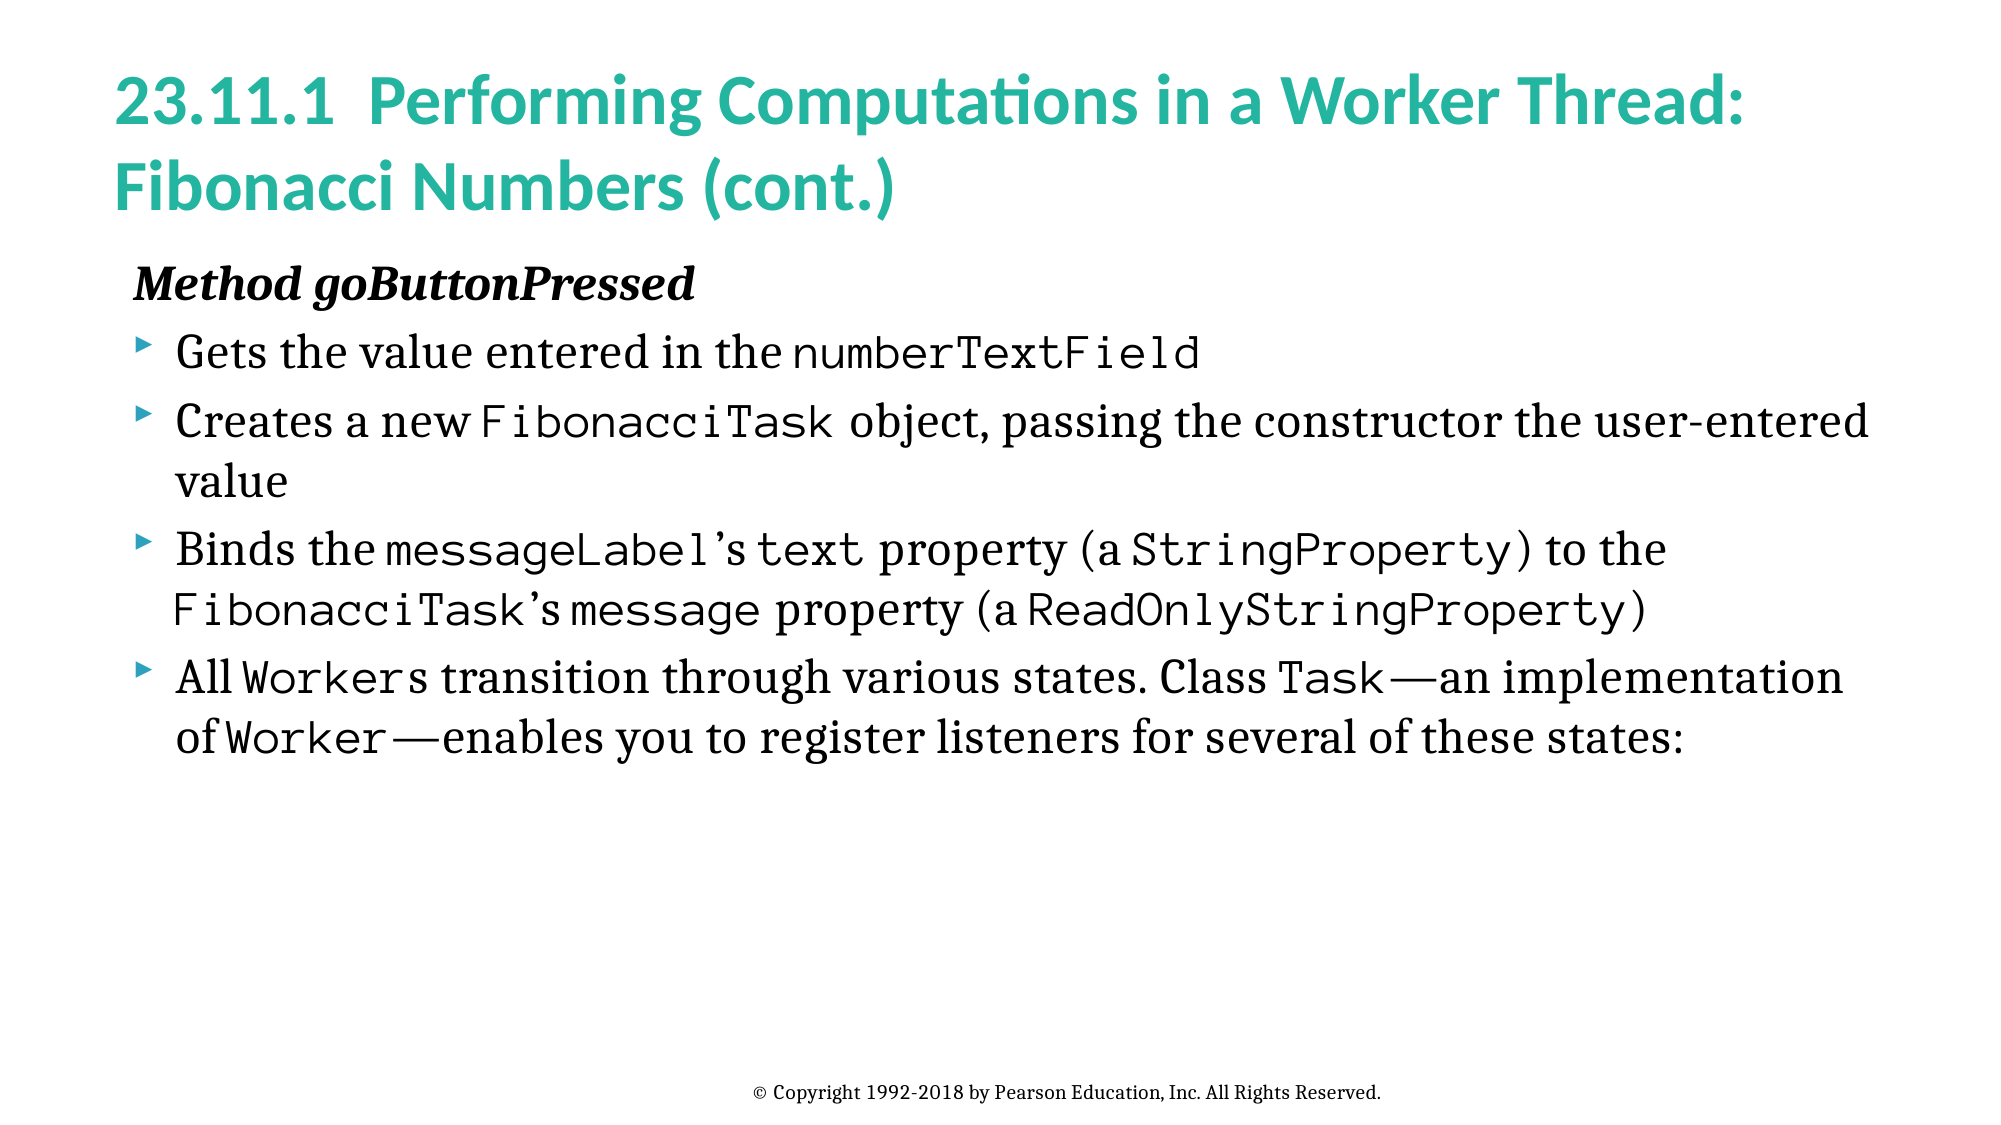

# 23.11.1  Performing Computations in a Worker Thread: Fibonacci Numbers (cont.)
Method goButtonPressed
Gets the value entered in the numberTextField
Creates a new FibonacciTask object, passing the constructor the user-entered value
Binds the messageLabel’s text property (a StringProperty) to the FibonacciTask’s message property (a ReadOnlyStringProperty)
All Workers transition through various states. Class Task—an implementation of Worker—enables you to register listeners for several of these states:
© Copyright 1992-2018 by Pearson Education, Inc. All Rights Reserved.